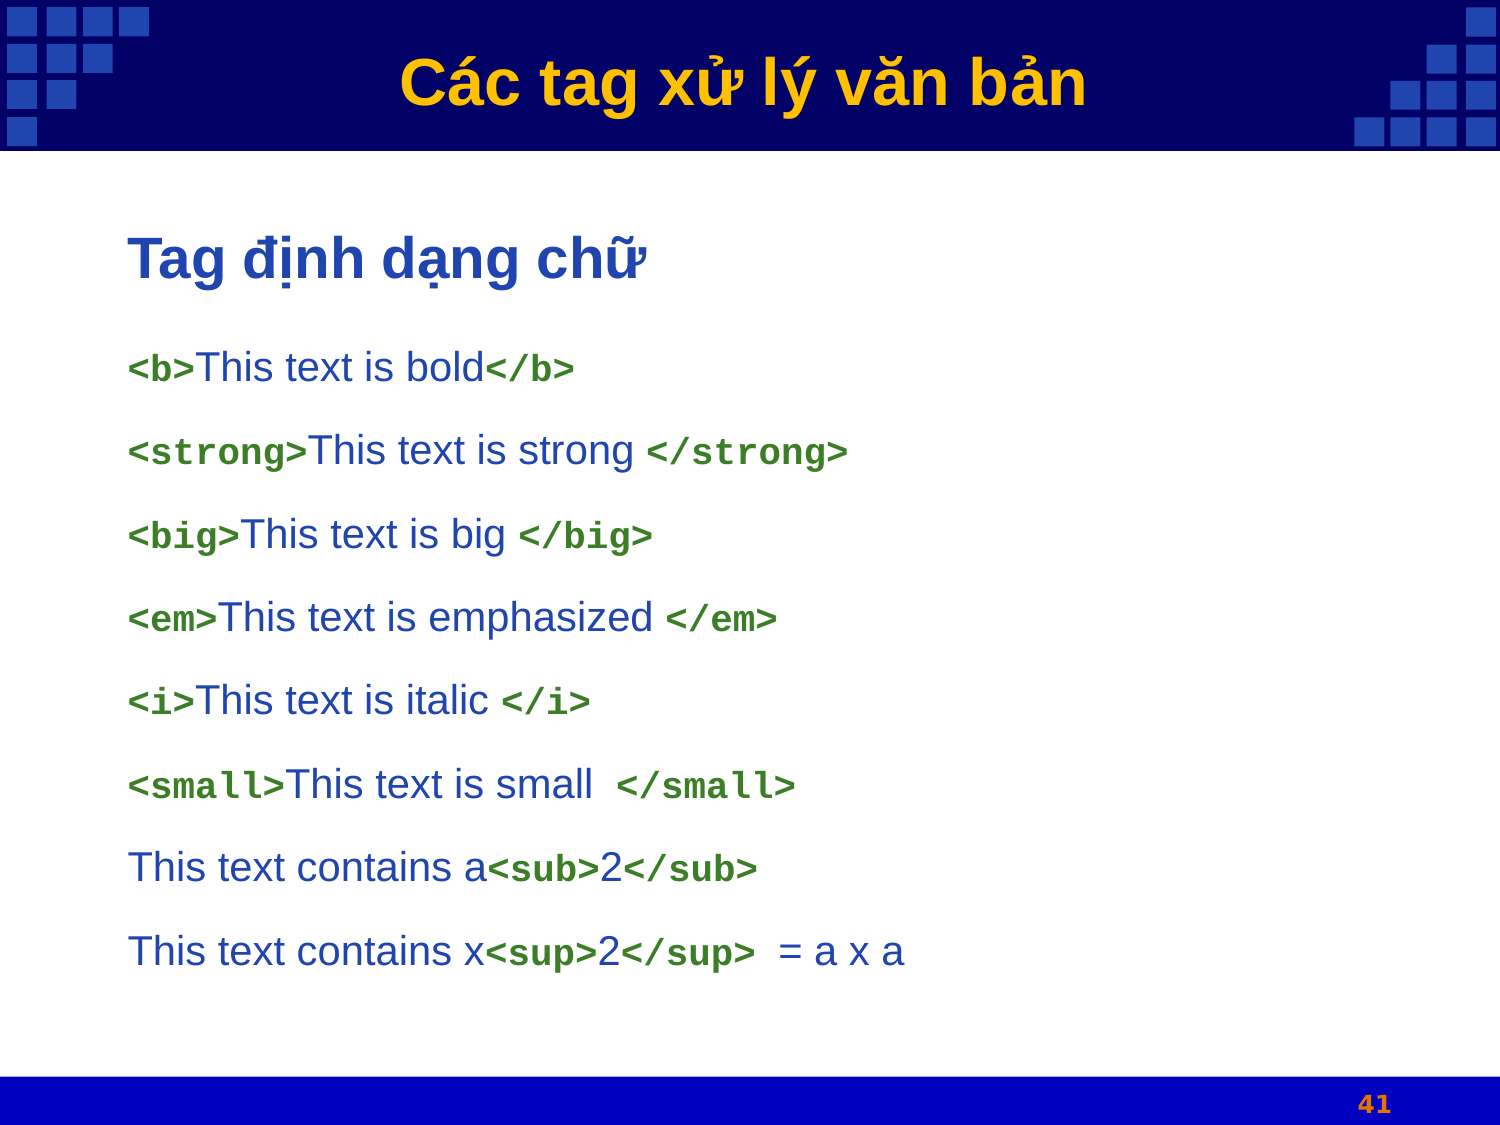

# Các tag xử lý văn bản
Tag định dạng chữ
<b>This text is bold</b>
<strong>This text is strong </strong>
<big>This text is big </big>
<em>This text is emphasized </em>
<i>This text is italic </i>
<small>This text is small </small>
This text contains a<sub>2</sub>
This text contains x<sup>2</sup> = a x a

41